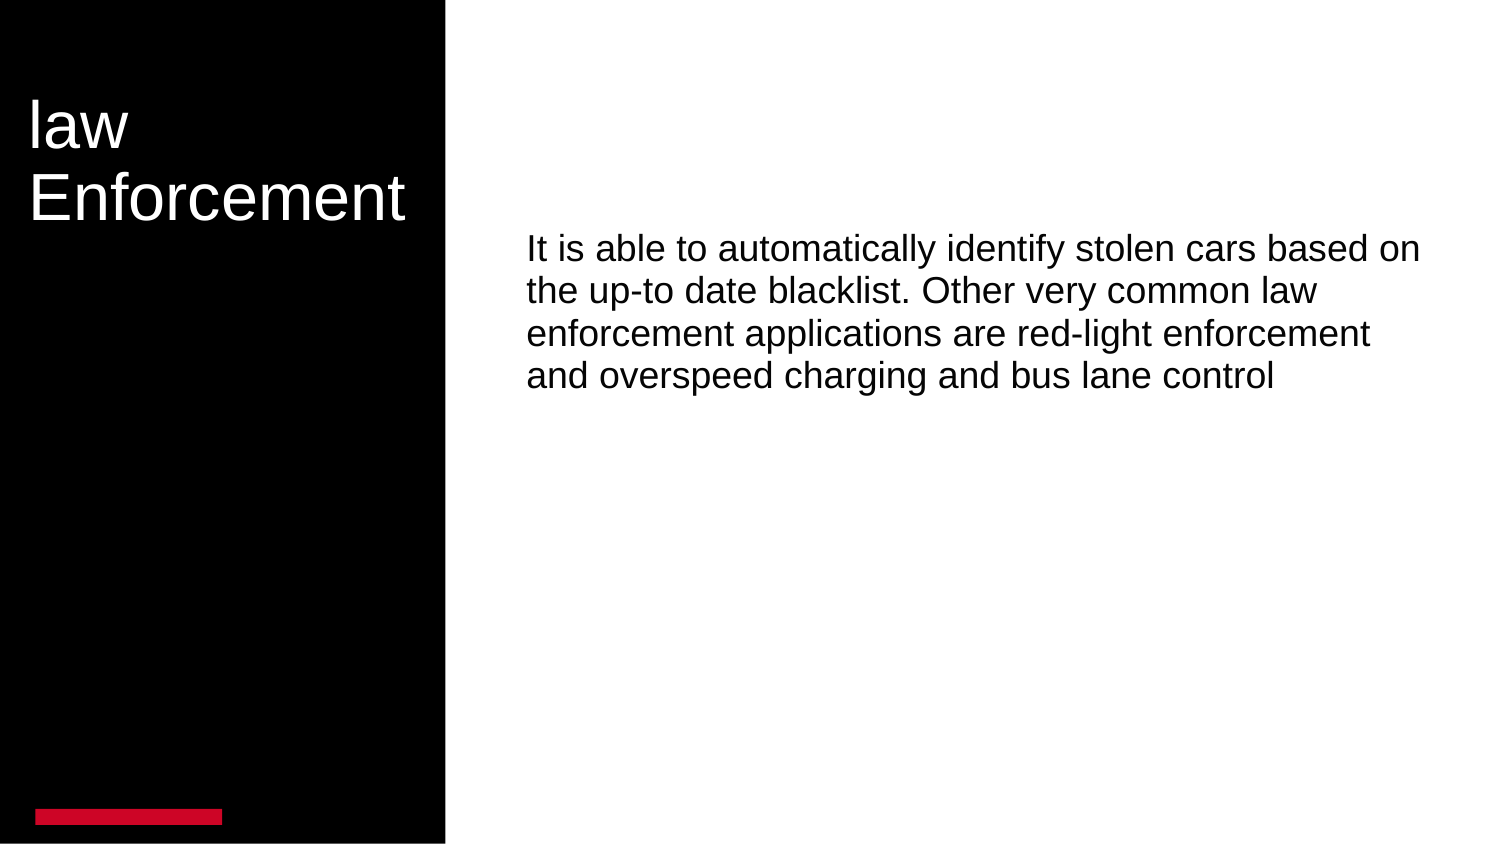

# law Enforcement
It is able to automatically identify stolen cars based on the up-to date blacklist. Other very common law enforcement applications are red-light enforcement and overspeed charging and bus lane control